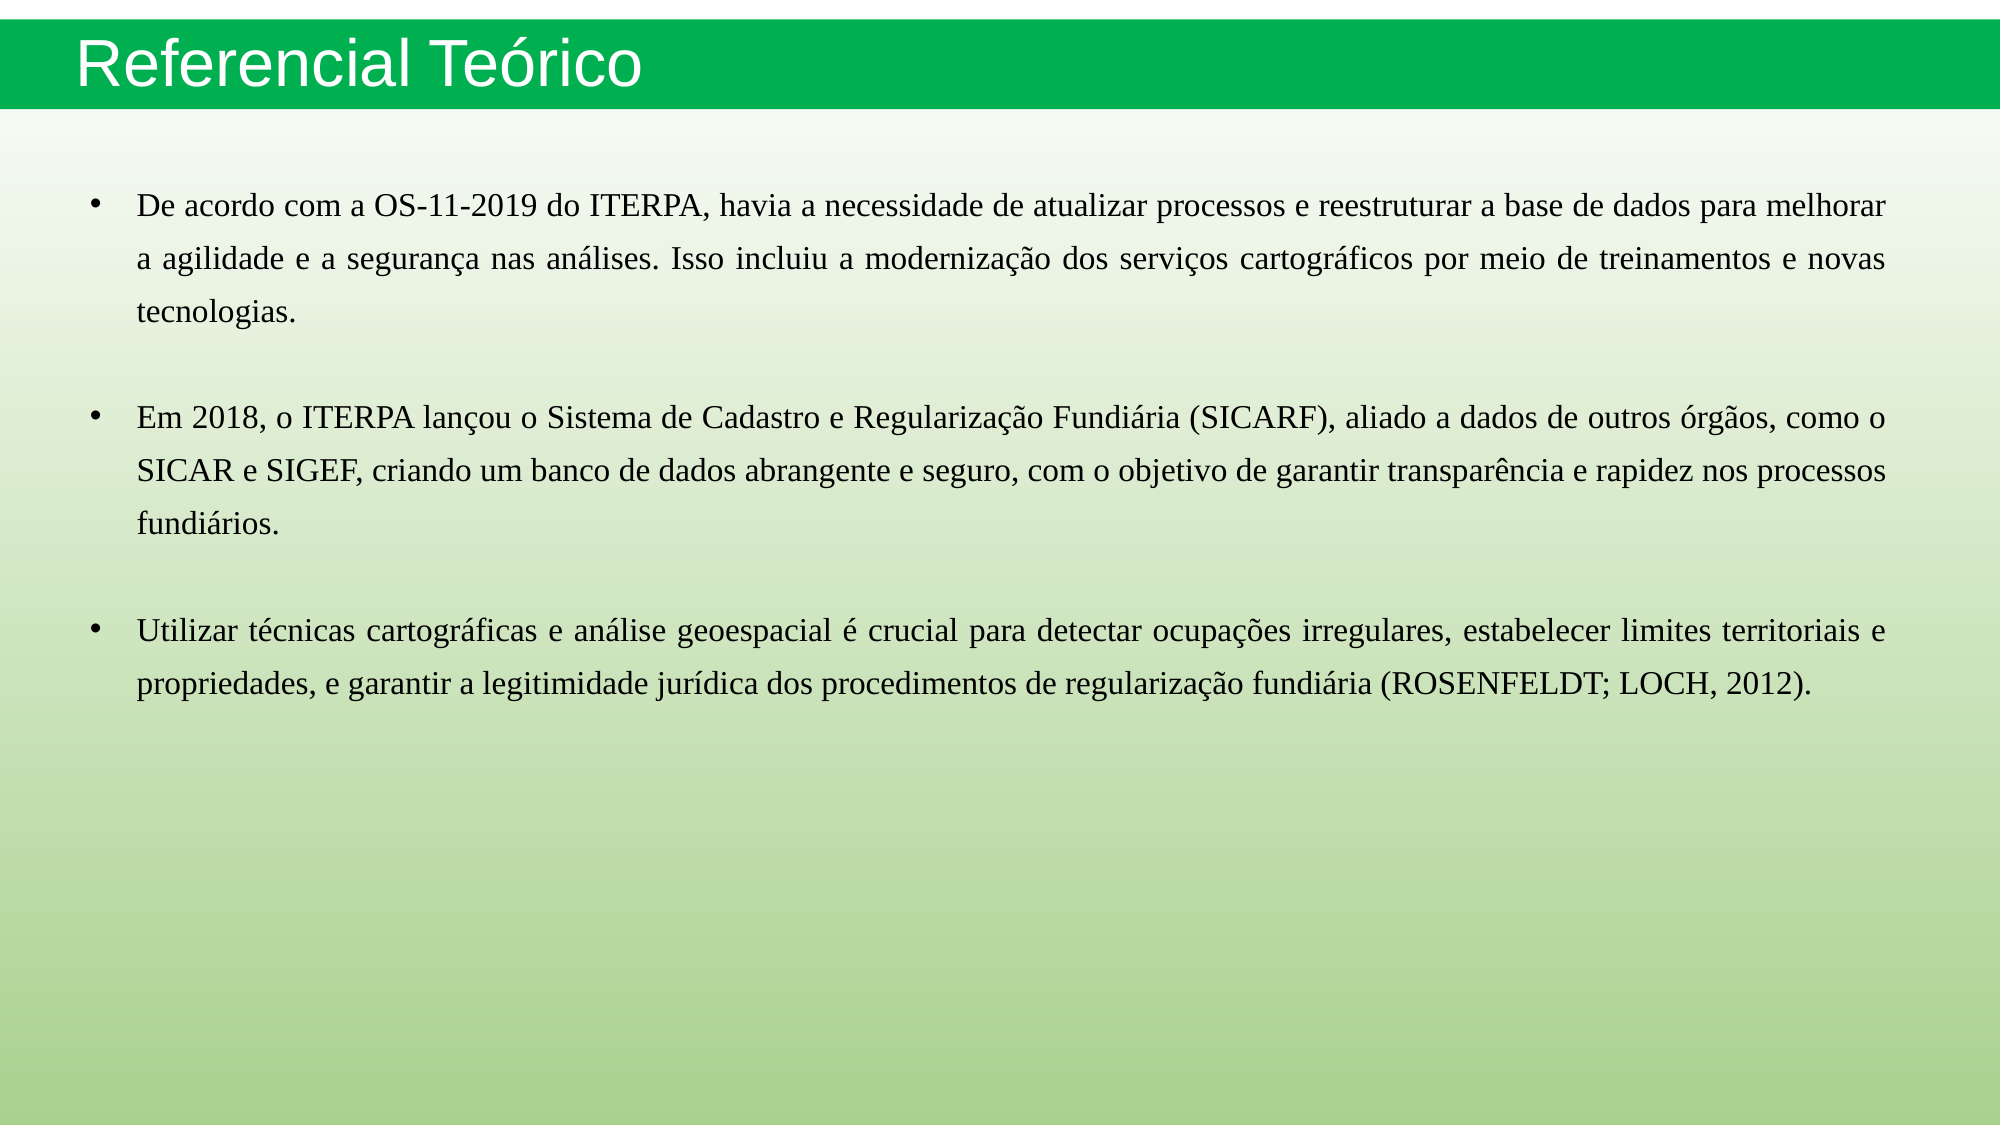

Referencial Teórico

De acordo com a OS-11-2019 do ITERPA, havia a necessidade de atualizar processos e reestruturar a base de dados para melhorar a agilidade e a segurança nas análises. Isso incluiu a modernização dos serviços cartográficos por meio de treinamentos e novas tecnologias.

Em 2018, o ITERPA lançou o Sistema de Cadastro e Regularização Fundiária (SICARF), aliado a dados de outros órgãos, como o SICAR e SIGEF, criando um banco de dados abrangente e seguro, com o objetivo de garantir transparência e rapidez nos processos fundiários.

Utilizar técnicas cartográficas e análise geoespacial é crucial para detectar ocupações irregulares, estabelecer limites territoriais e propriedades, e garantir a legitimidade jurídica dos procedimentos de regularização fundiária (ROSENFELDT; LOCH, 2012).